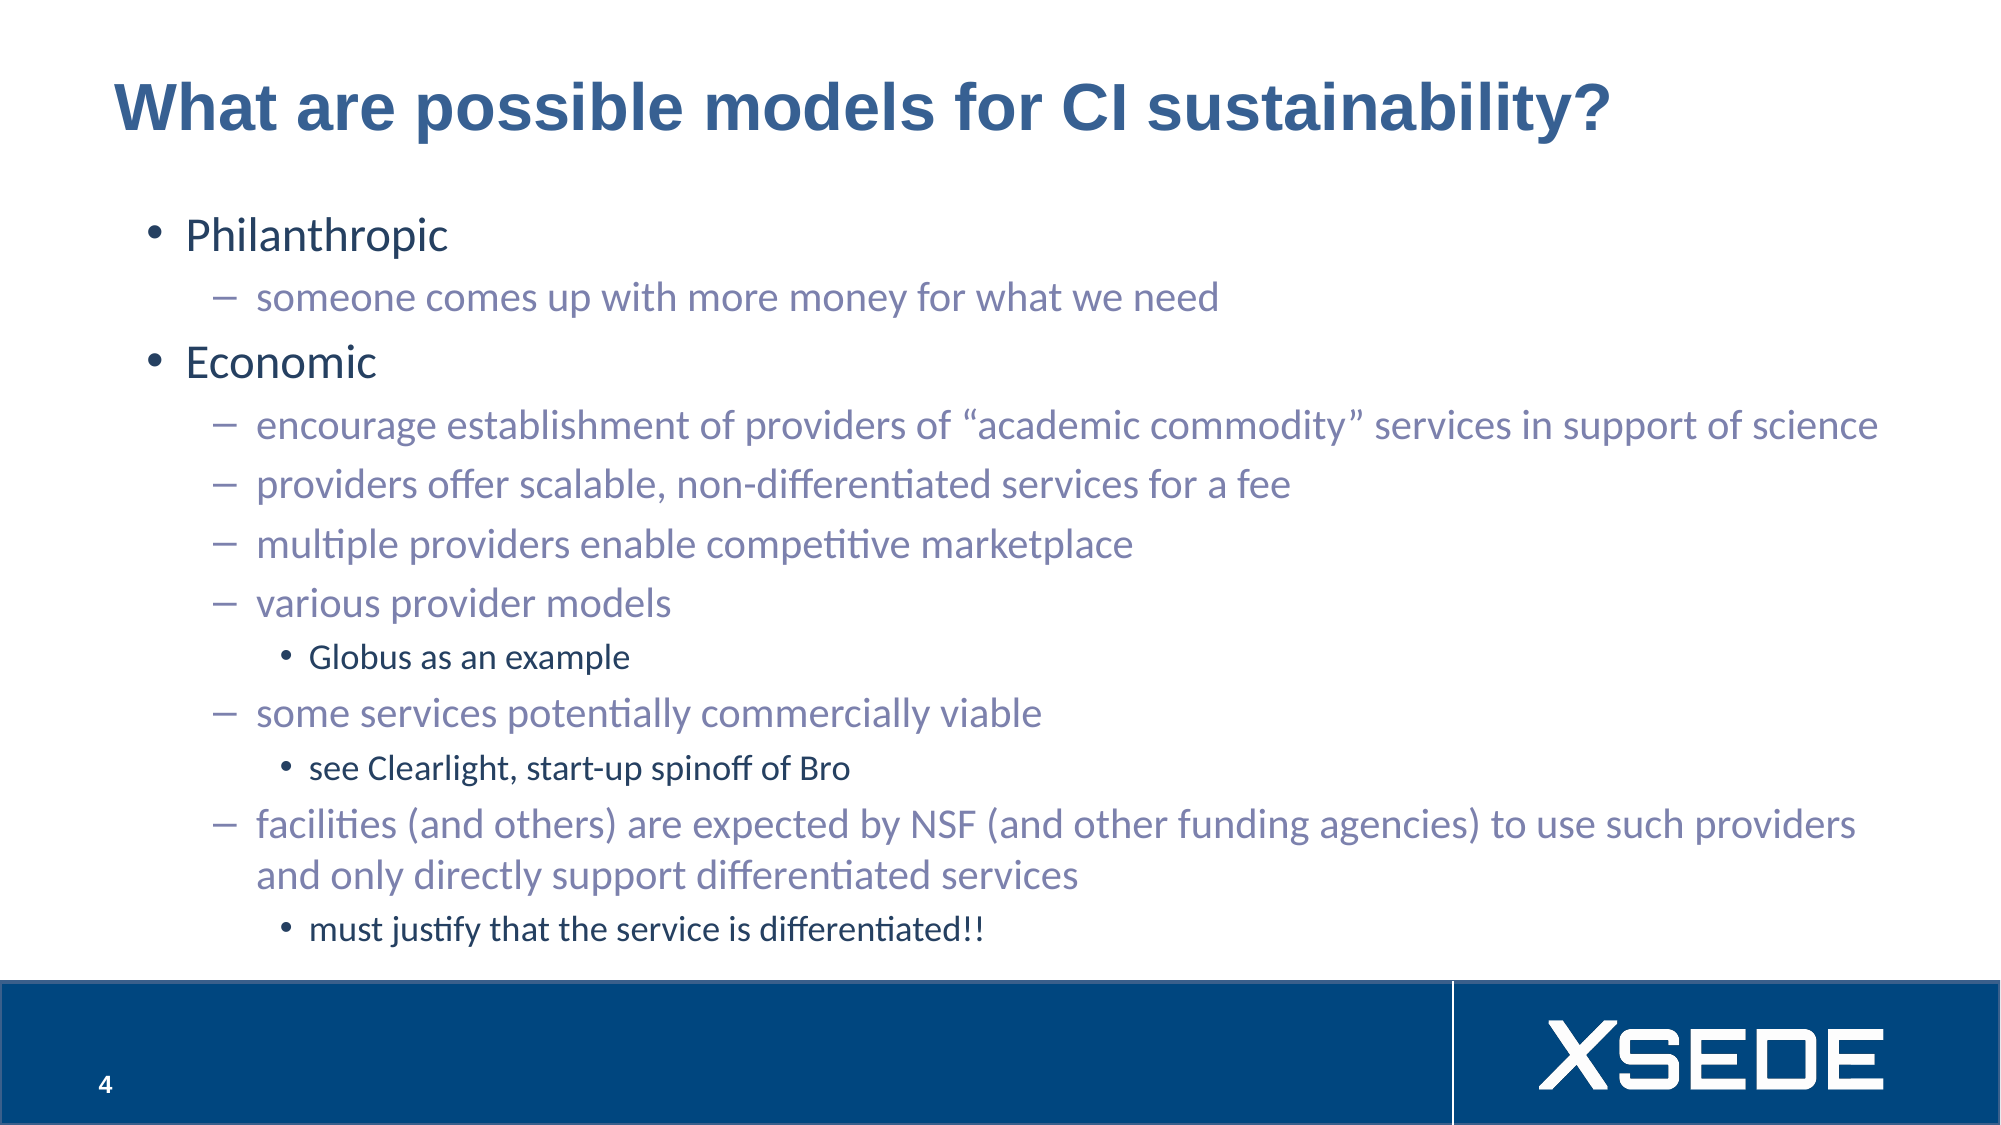

# What are possible models for CI sustainability?
Philanthropic
someone comes up with more money for what we need
Economic
encourage establishment of providers of “academic commodity” services in support of science
providers offer scalable, non-differentiated services for a fee
multiple providers enable competitive marketplace
various provider models
Globus as an example
some services potentially commercially viable
see Clearlight, start-up spinoff of Bro
facilities (and others) are expected by NSF (and other funding agencies) to use such providers and only directly support differentiated services
must justify that the service is differentiated!!

4